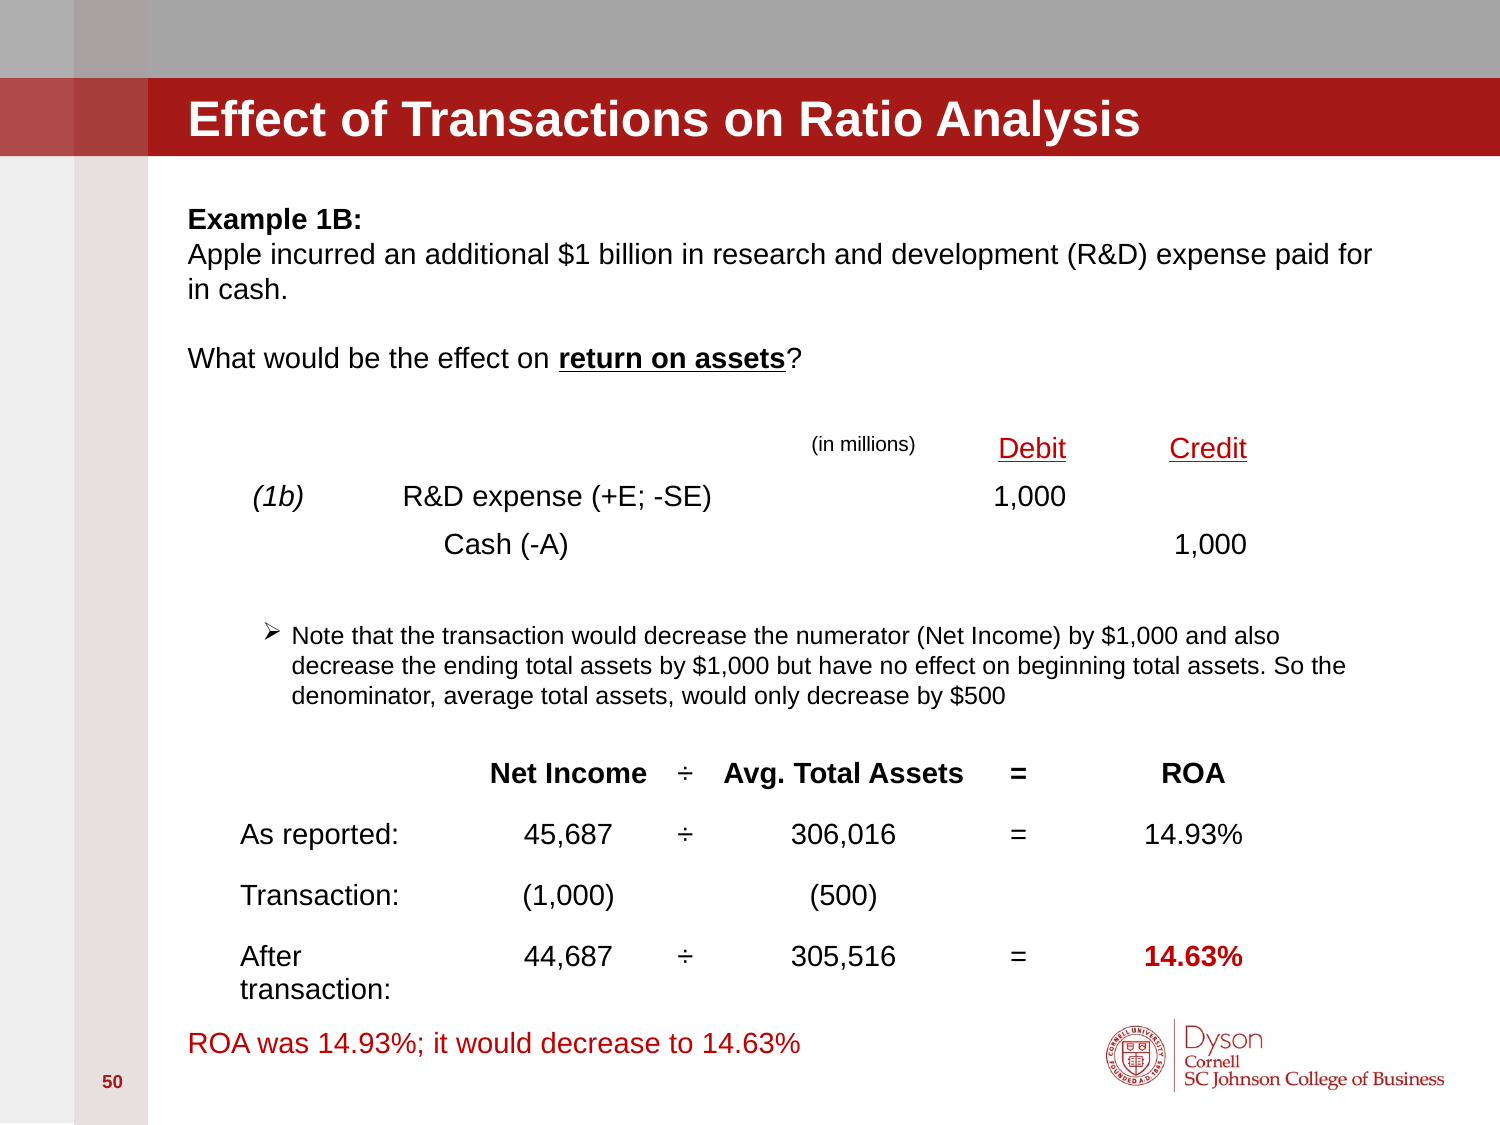

# Effect of Transactions on Ratio Analysis
Example 1B:
Apple incurred an additional $1 billion in research and development (R&D) expense paid for in cash.

What would be the effect on return on assets?

Note that the transaction would decrease the numerator (Net Income) by $1,000 and also decrease the ending total assets by $1,000 but have no effect on beginning total assets. So the denominator, average total assets, would only decrease by $500

ROA was 14.93%; it would decrease to 14.63%

|  | (in millions) | Debit | Credit |
| --- | --- | --- | --- |
| (1b) | R&D expense (+E; -SE) | 1,000 |  |
|  | Cash (-A) |  | 1,000 |
|  | Net Income | ÷ | Avg. Total Assets | = | ROA |
| --- | --- | --- | --- | --- | --- |
| As reported: | 45,687 | ÷ | 306,016 | = | 14.93% |
| Transaction: | (1,000) |  | (500) |  |  |
| After transaction: | 44,687 | ÷ | 305,516 | = | 14.63% |
50